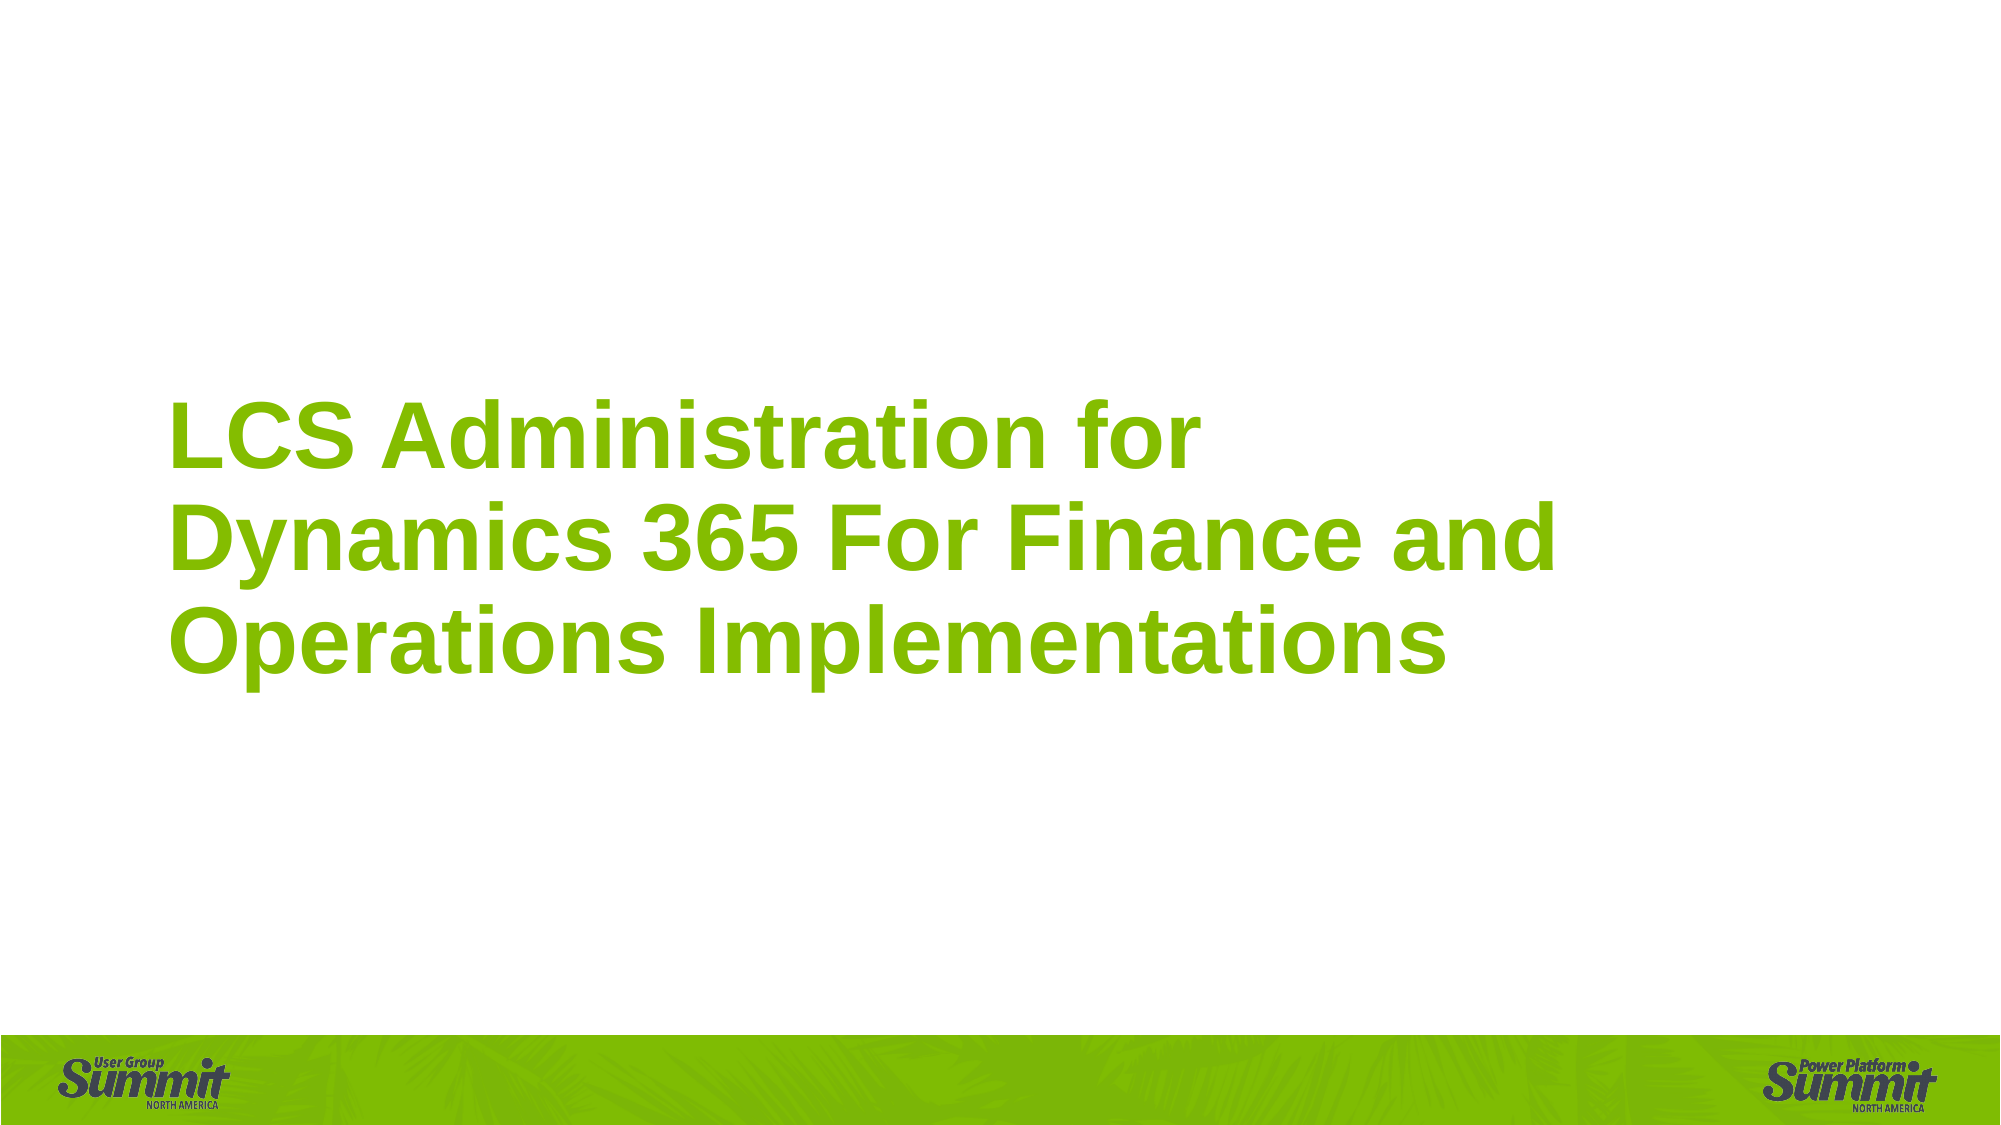

# LCS Administration for Dynamics 365 For Finance and Operations Implementations